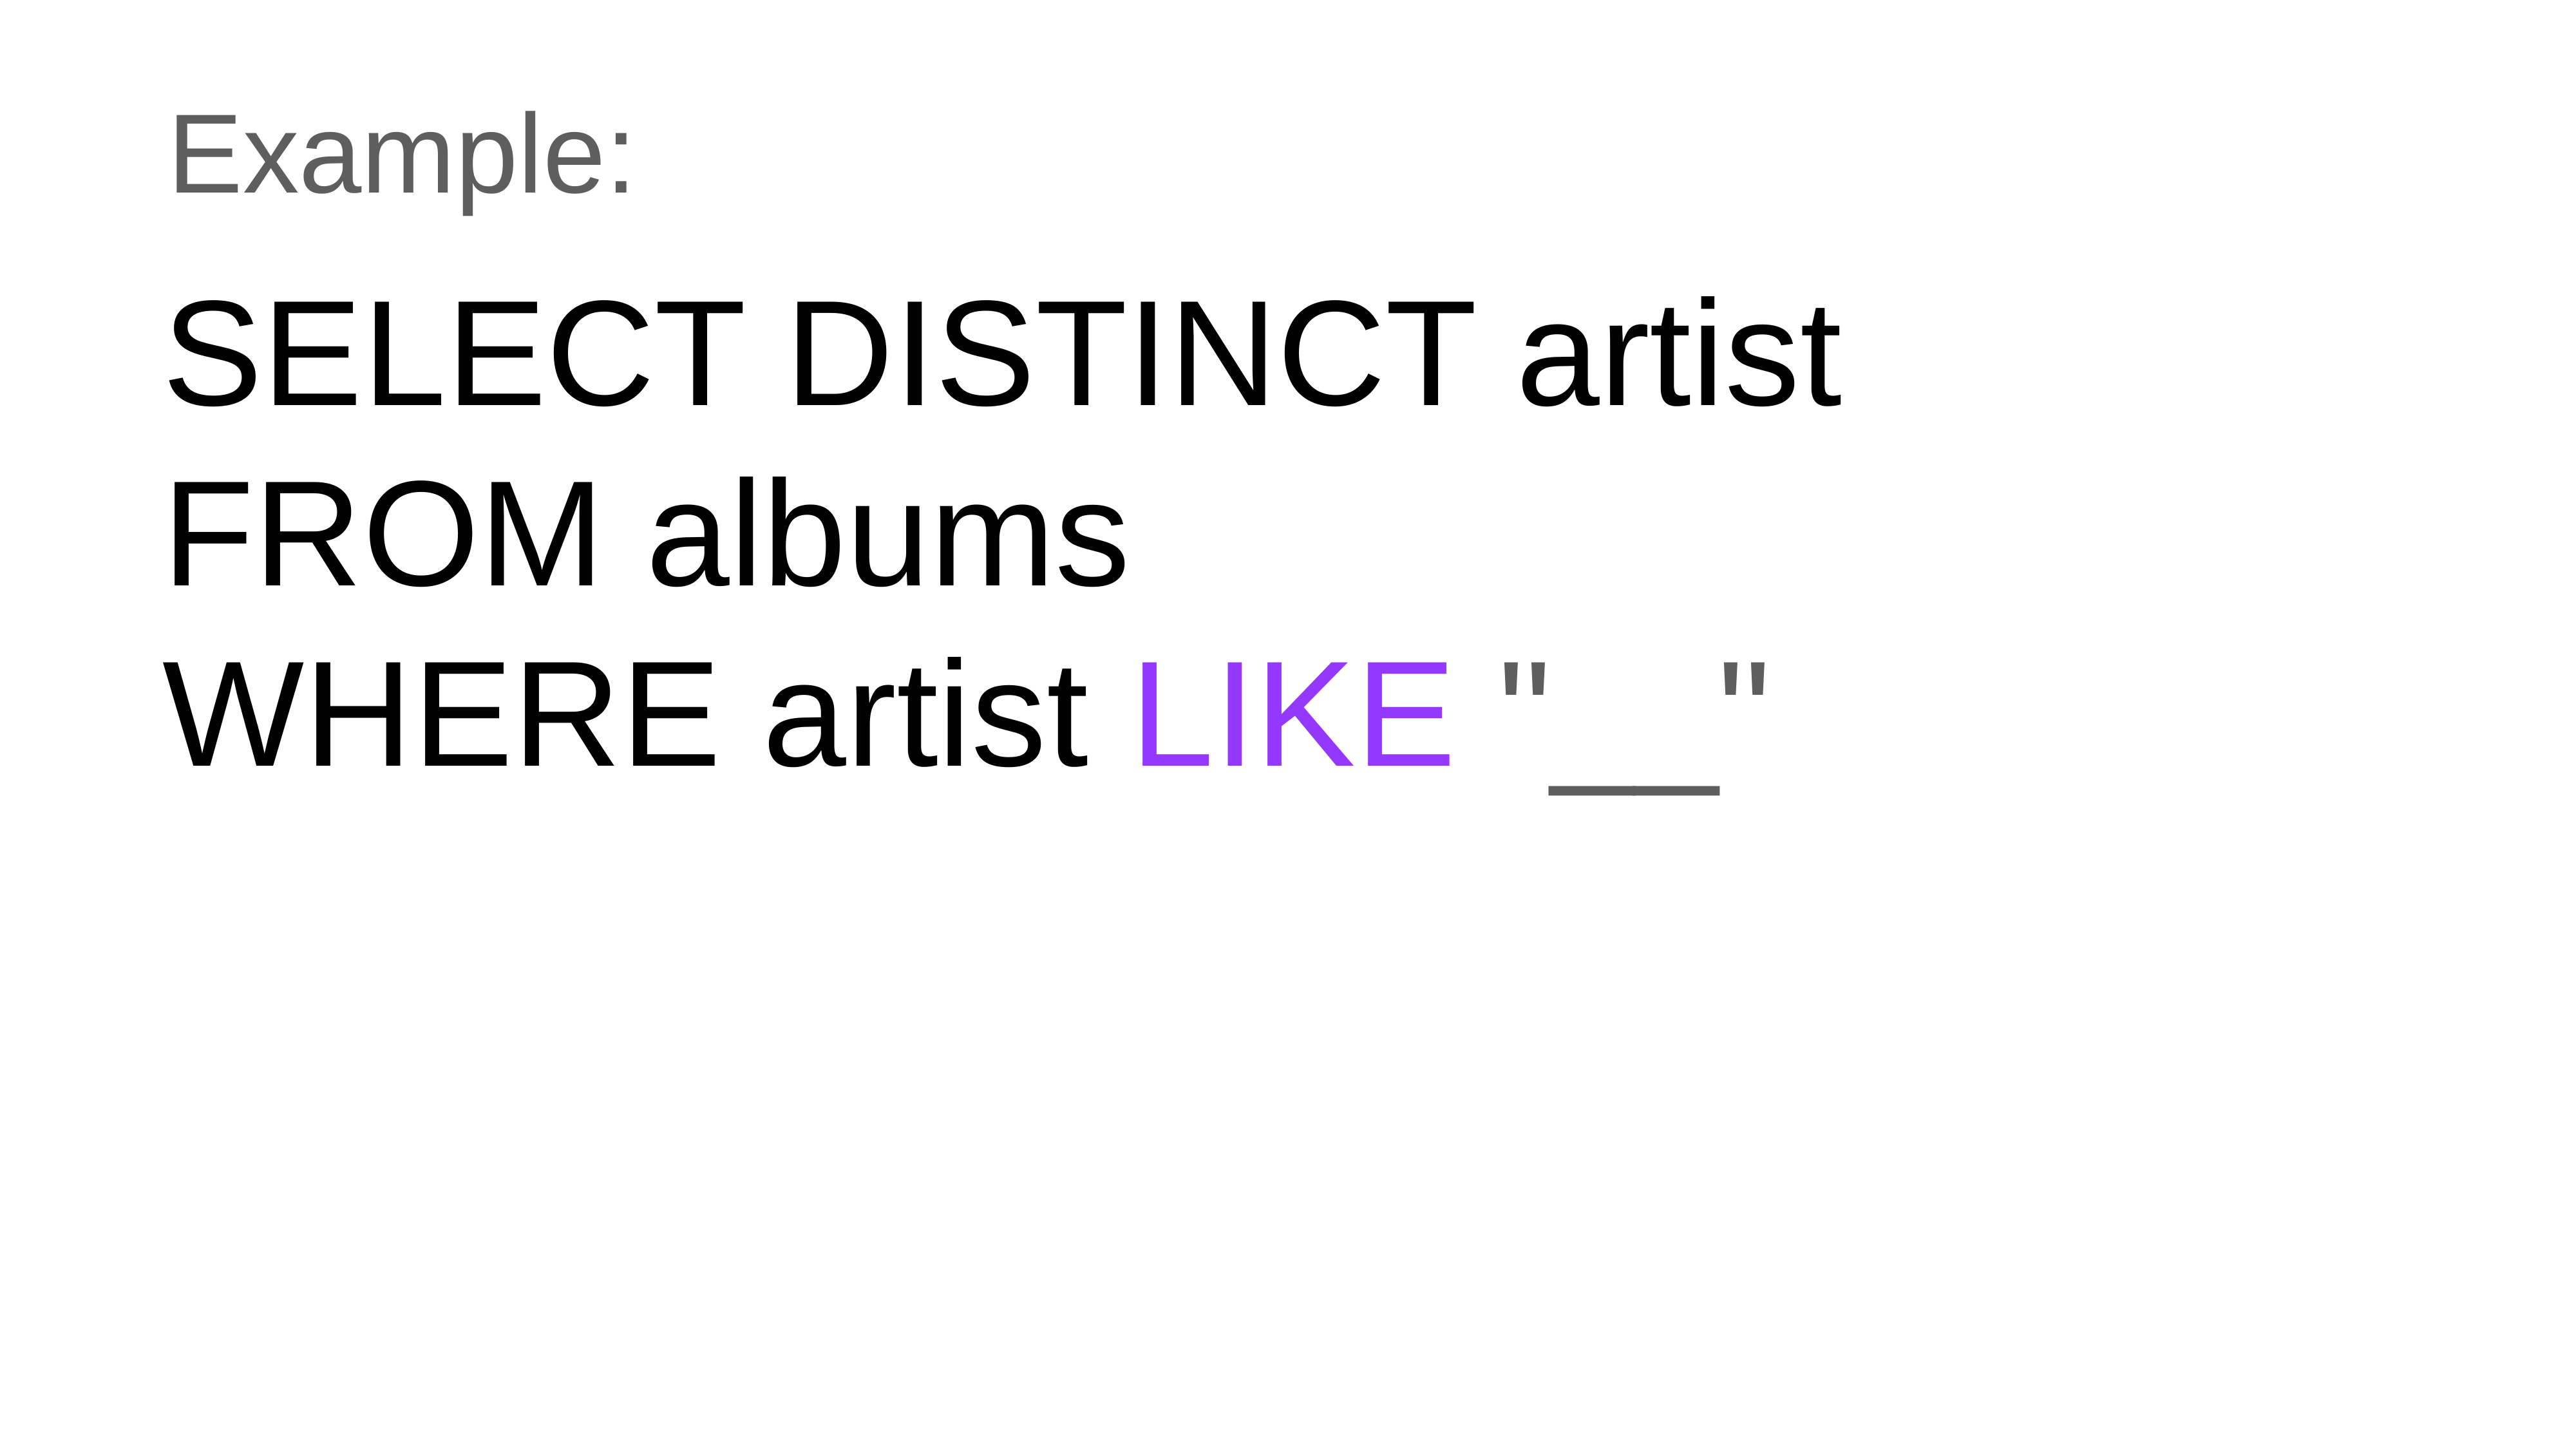

Example:
SELECT DISTINCT artist
FROM albums
WHERE artist LIKE "__"